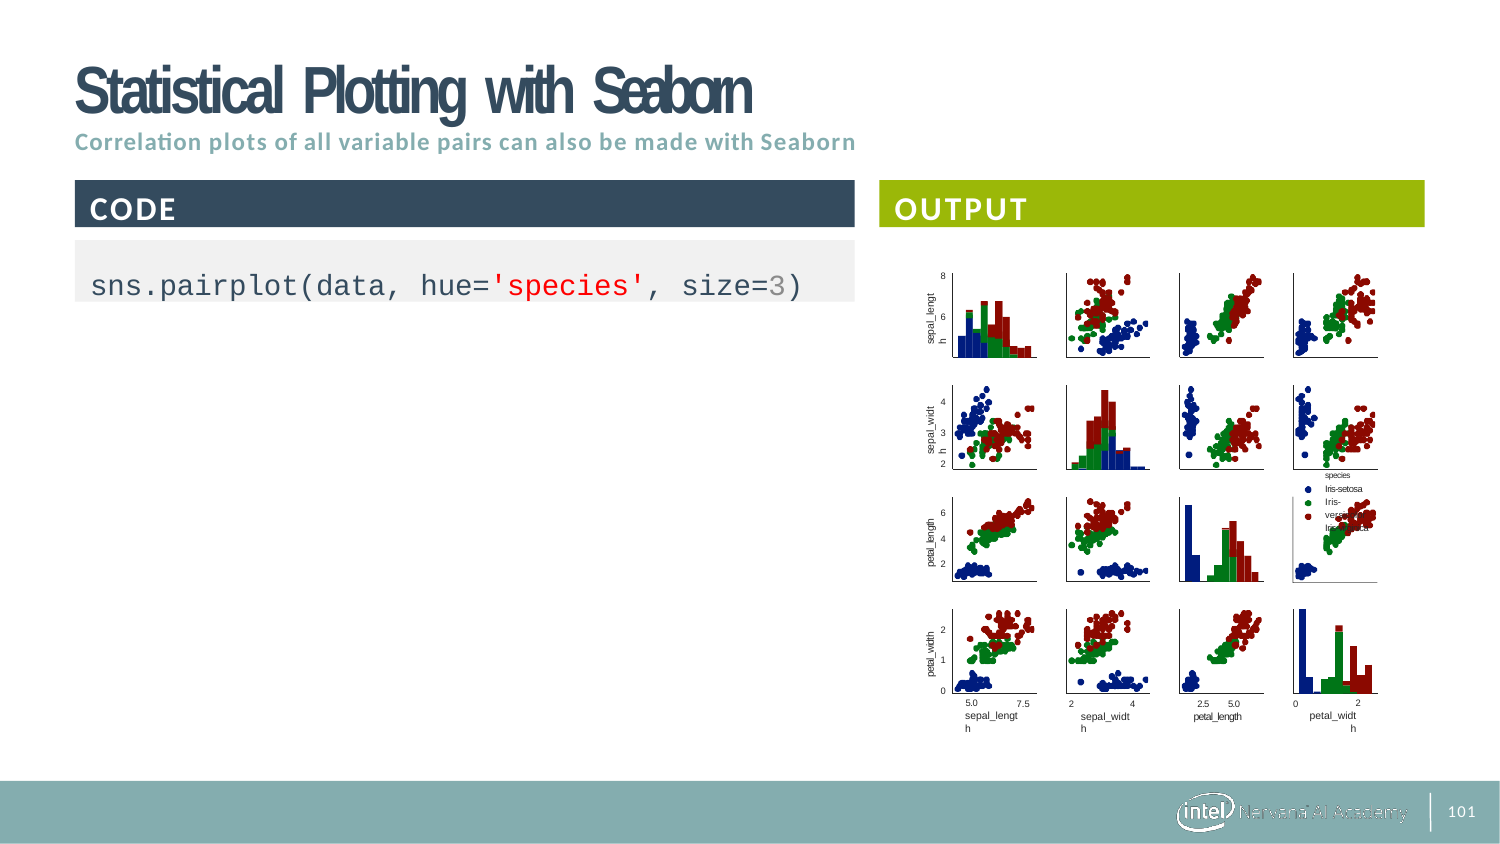

# Statistical Plotting with Seaborn
Correlation plots of all variable pairs can also be made with Seaborn
CODE
OUTPUT
sns.pairplot(data, hue='species', size=3)
8

sepal_length

6

4
sepal_width
3

2
species
Iris-setosa  Iris-versicolor  Iris-virginica

6
petal_length

4

2

2

petal_width

1

0

5.0
sepal_length
2.5        5.0
petal_length
2
petal_width
7.5
2
4
0
sepal_width
101